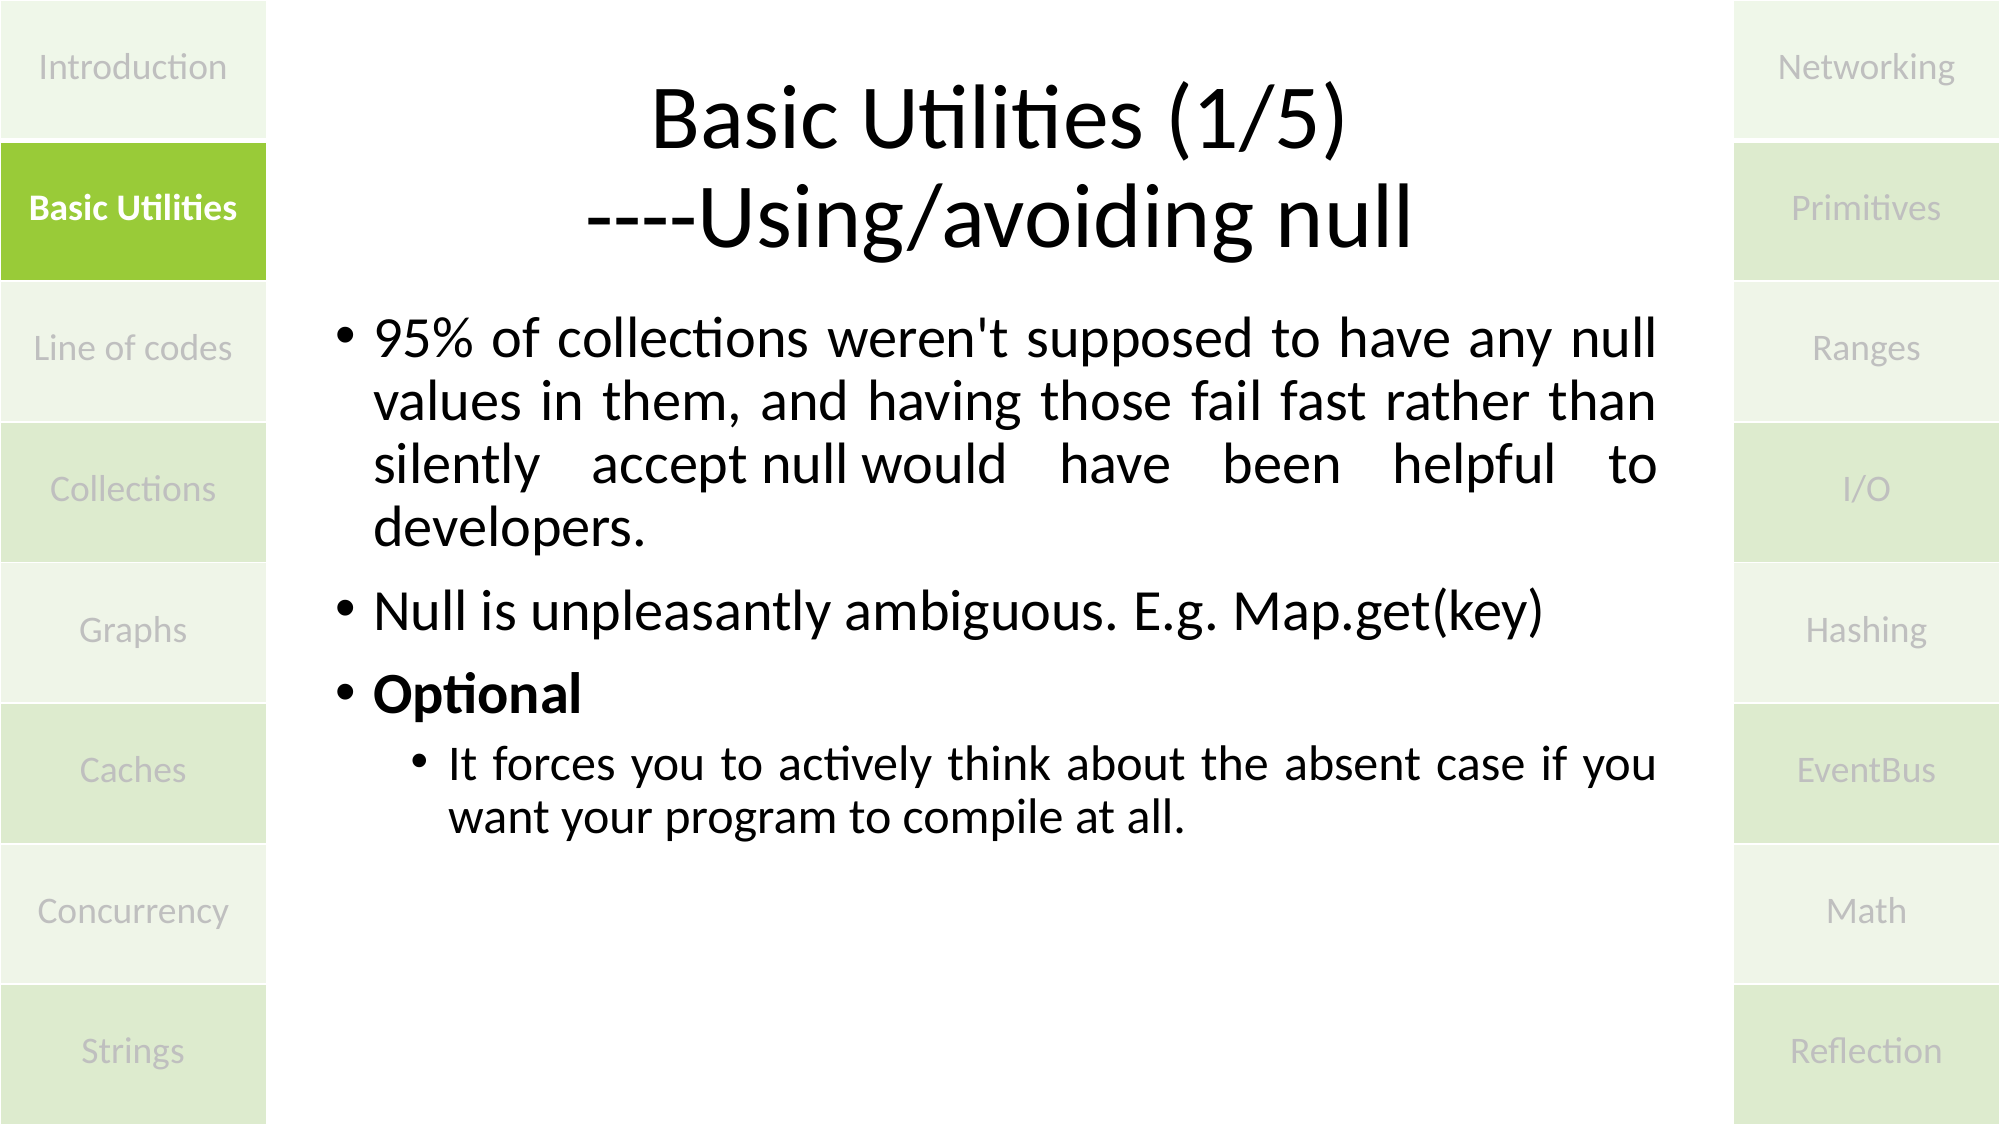

| Introduction |
| --- |
| Basic Utilities |
| Line of codes |
| Collections |
| Graphs |
| Caches |
| Concurrency |
| Strings |
| Networking |
| --- |
| Primitives |
| Ranges |
| I/O |
| Hashing |
| EventBus |
| Math |
| Reflection |
# Basic Utilities (1/5) ----Using/avoiding null
95% of collections weren't supposed to have any null values in them, and having those fail fast rather than silently accept null would have been helpful to developers.
Null is unpleasantly ambiguous. E.g. Map.get(key)
Optional
It forces you to actively think about the absent case if you want your program to compile at all.